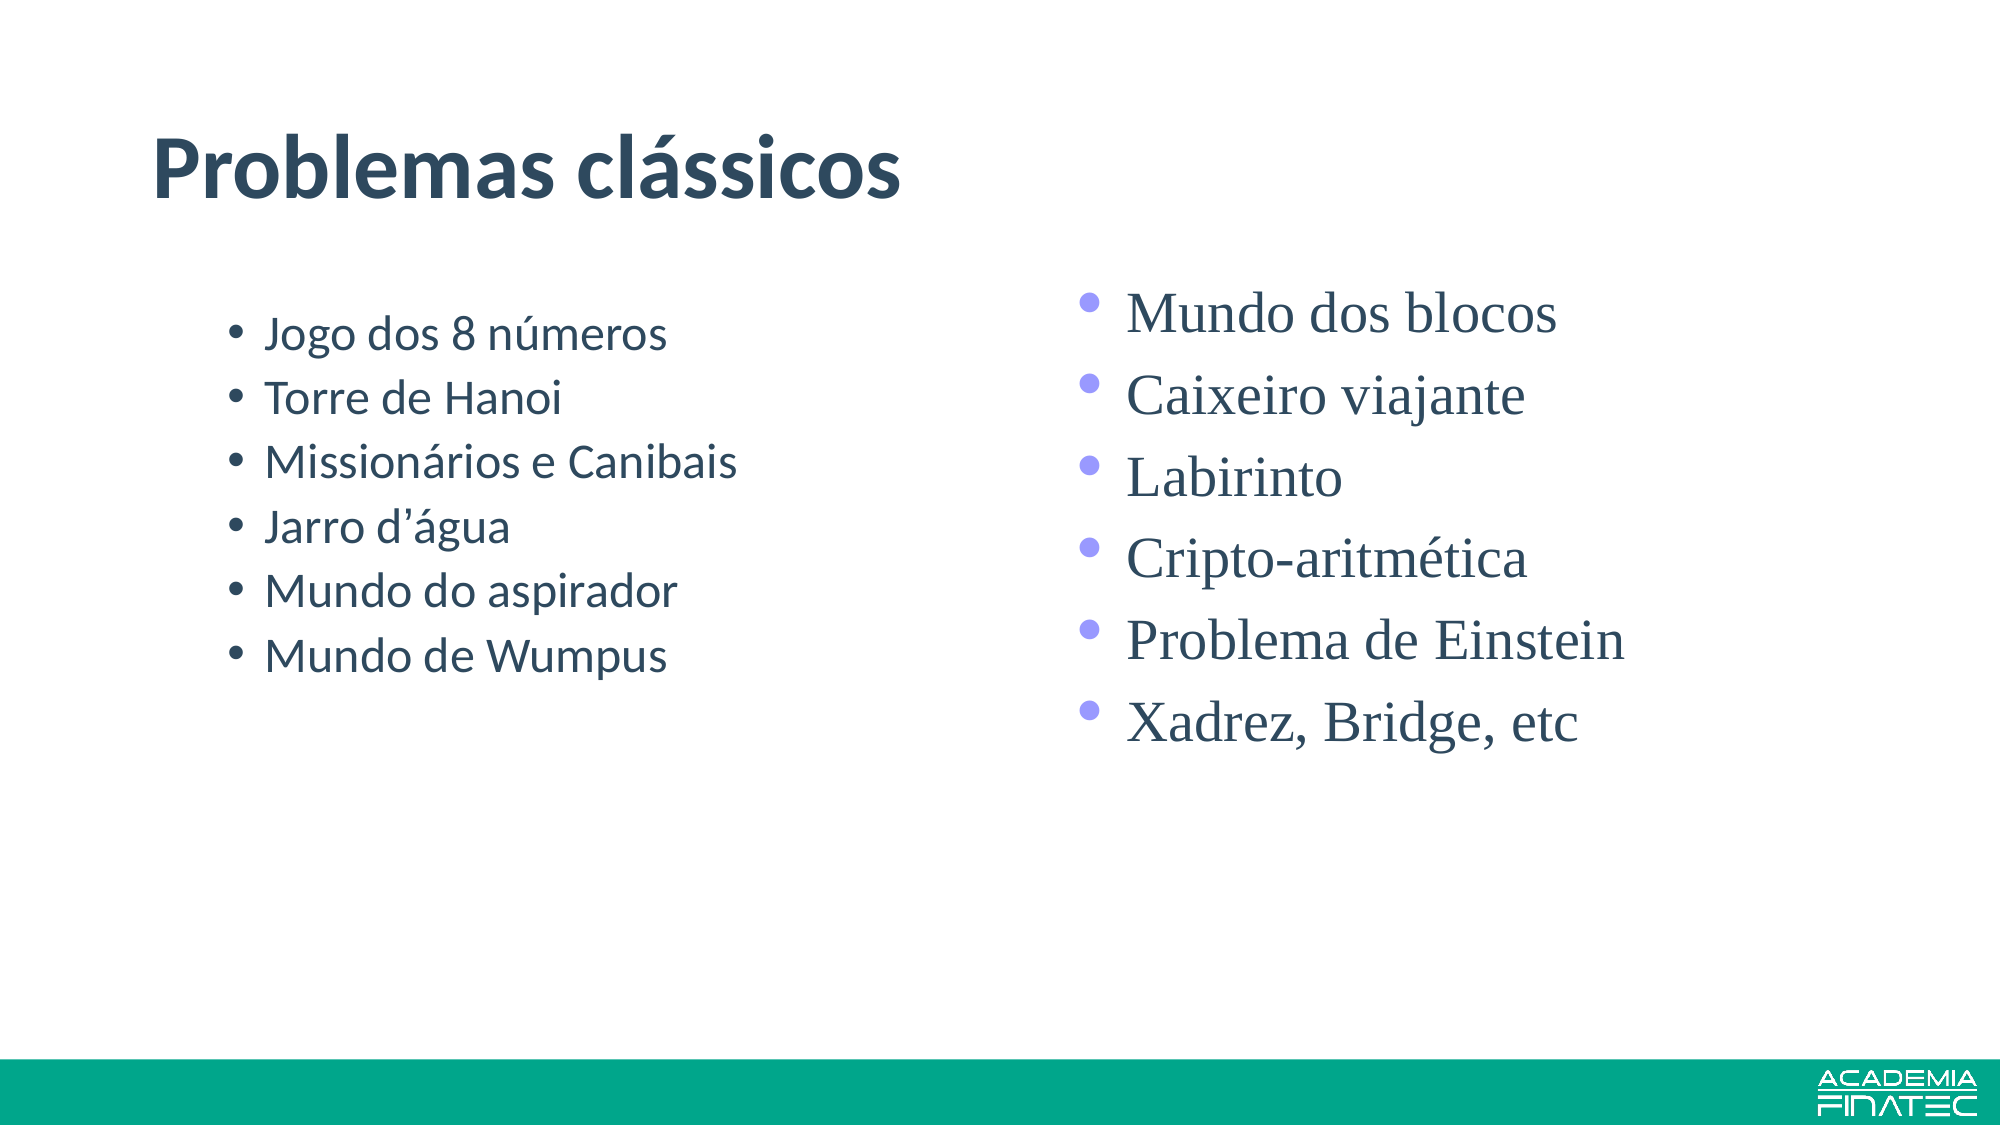

# Problemas clássicos

Mundo dos blocos
Caixeiro viajante
Labirinto
Cripto-aritmética
Problema de Einstein
Xadrez, Bridge, etc
Jogo dos 8 números
Torre de Hanoi
Missionários e Canibais
Jarro d’água
Mundo do aspirador
Mundo de Wumpus